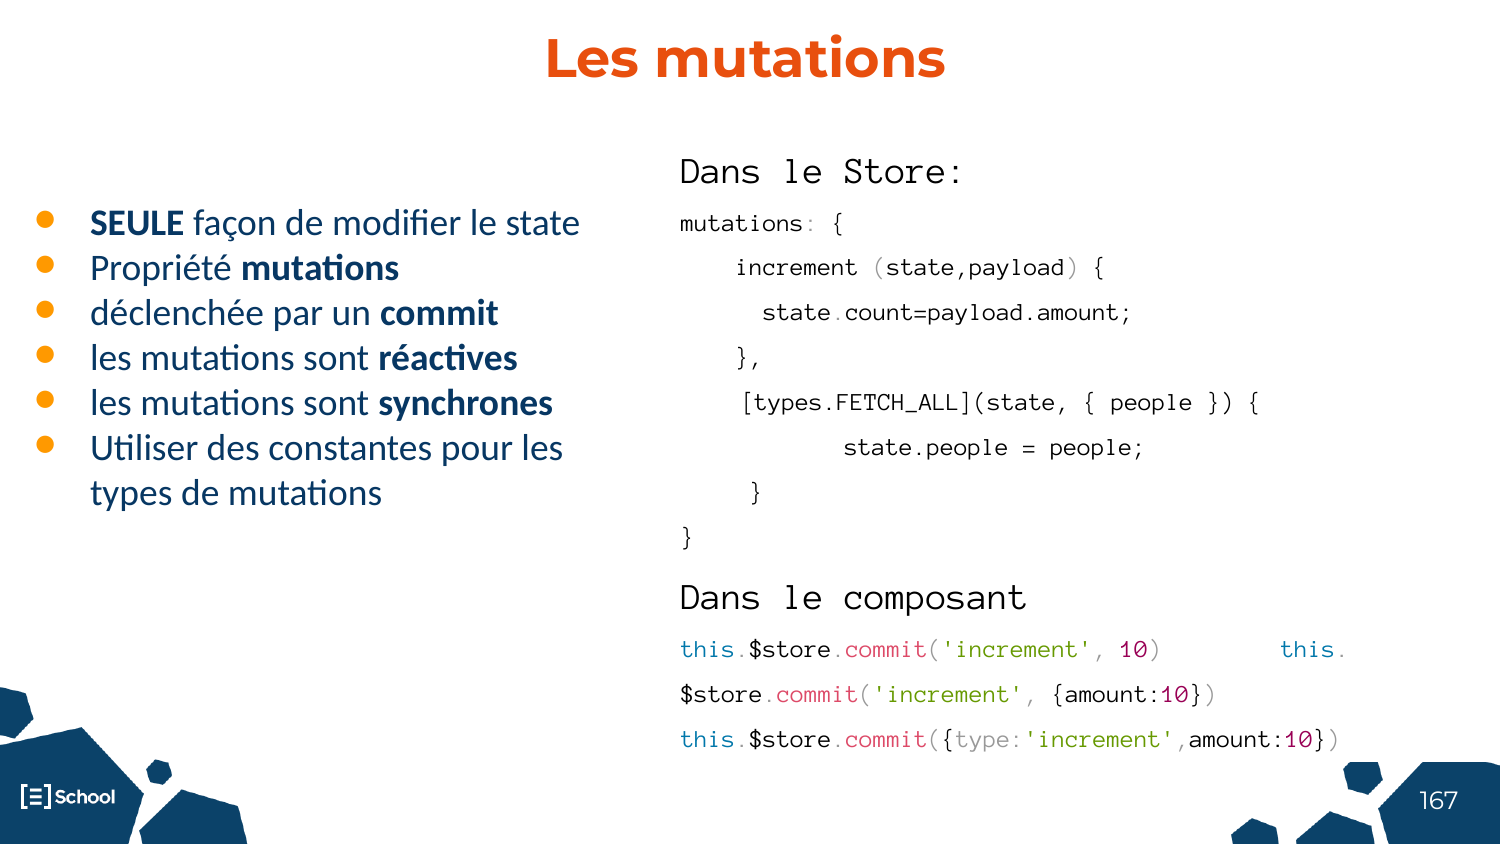

# Les mutations
Composant: le controller
Dans le Store:
mutations: {
    increment (state,payload) {
      state.count=payload.amount;
    },
    [types.FETCH_ALL](state, { people }) {
    	 state.people = people;
     }
}
Dans le composant
this.$store.commit('increment', 10)	this.$store.commit('increment', {amount:10})
this.$store.commit({type:'increment',amount:10})

SEULE façon de modifier le state
Propriété mutations
déclenchée par un commit
les mutations sont réactives
les mutations sont synchrones
Utiliser des constantes pour les types de mutations

167